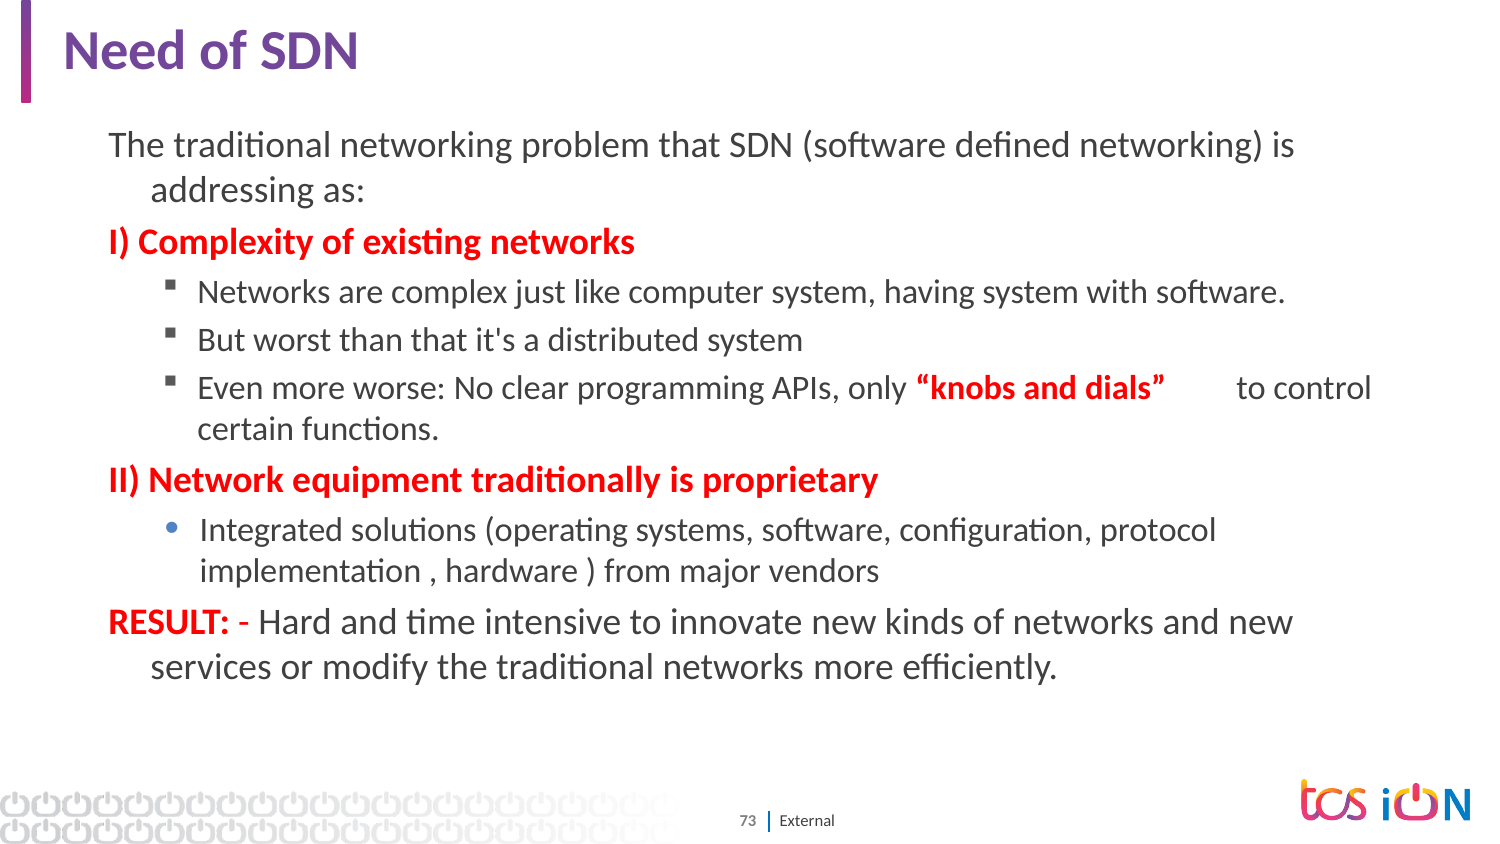

# Need of SDN
The traditional networking problem that SDN (software defined networking) is addressing as:
I) Complexity of existing networks
Networks are complex just like computer system, having system with software.
But worst than that it's a distributed system
Even more worse: No clear programming APIs, only “knobs and dials”         to control certain functions.
II) Network equipment traditionally is proprietary
Integrated solutions (operating systems, software, configuration, protocol implementation , hardware ) from major vendors
RESULT: - Hard and time intensive to innovate new kinds of networks and new services or modify the traditional networks more efficiently.

Software Defined Network